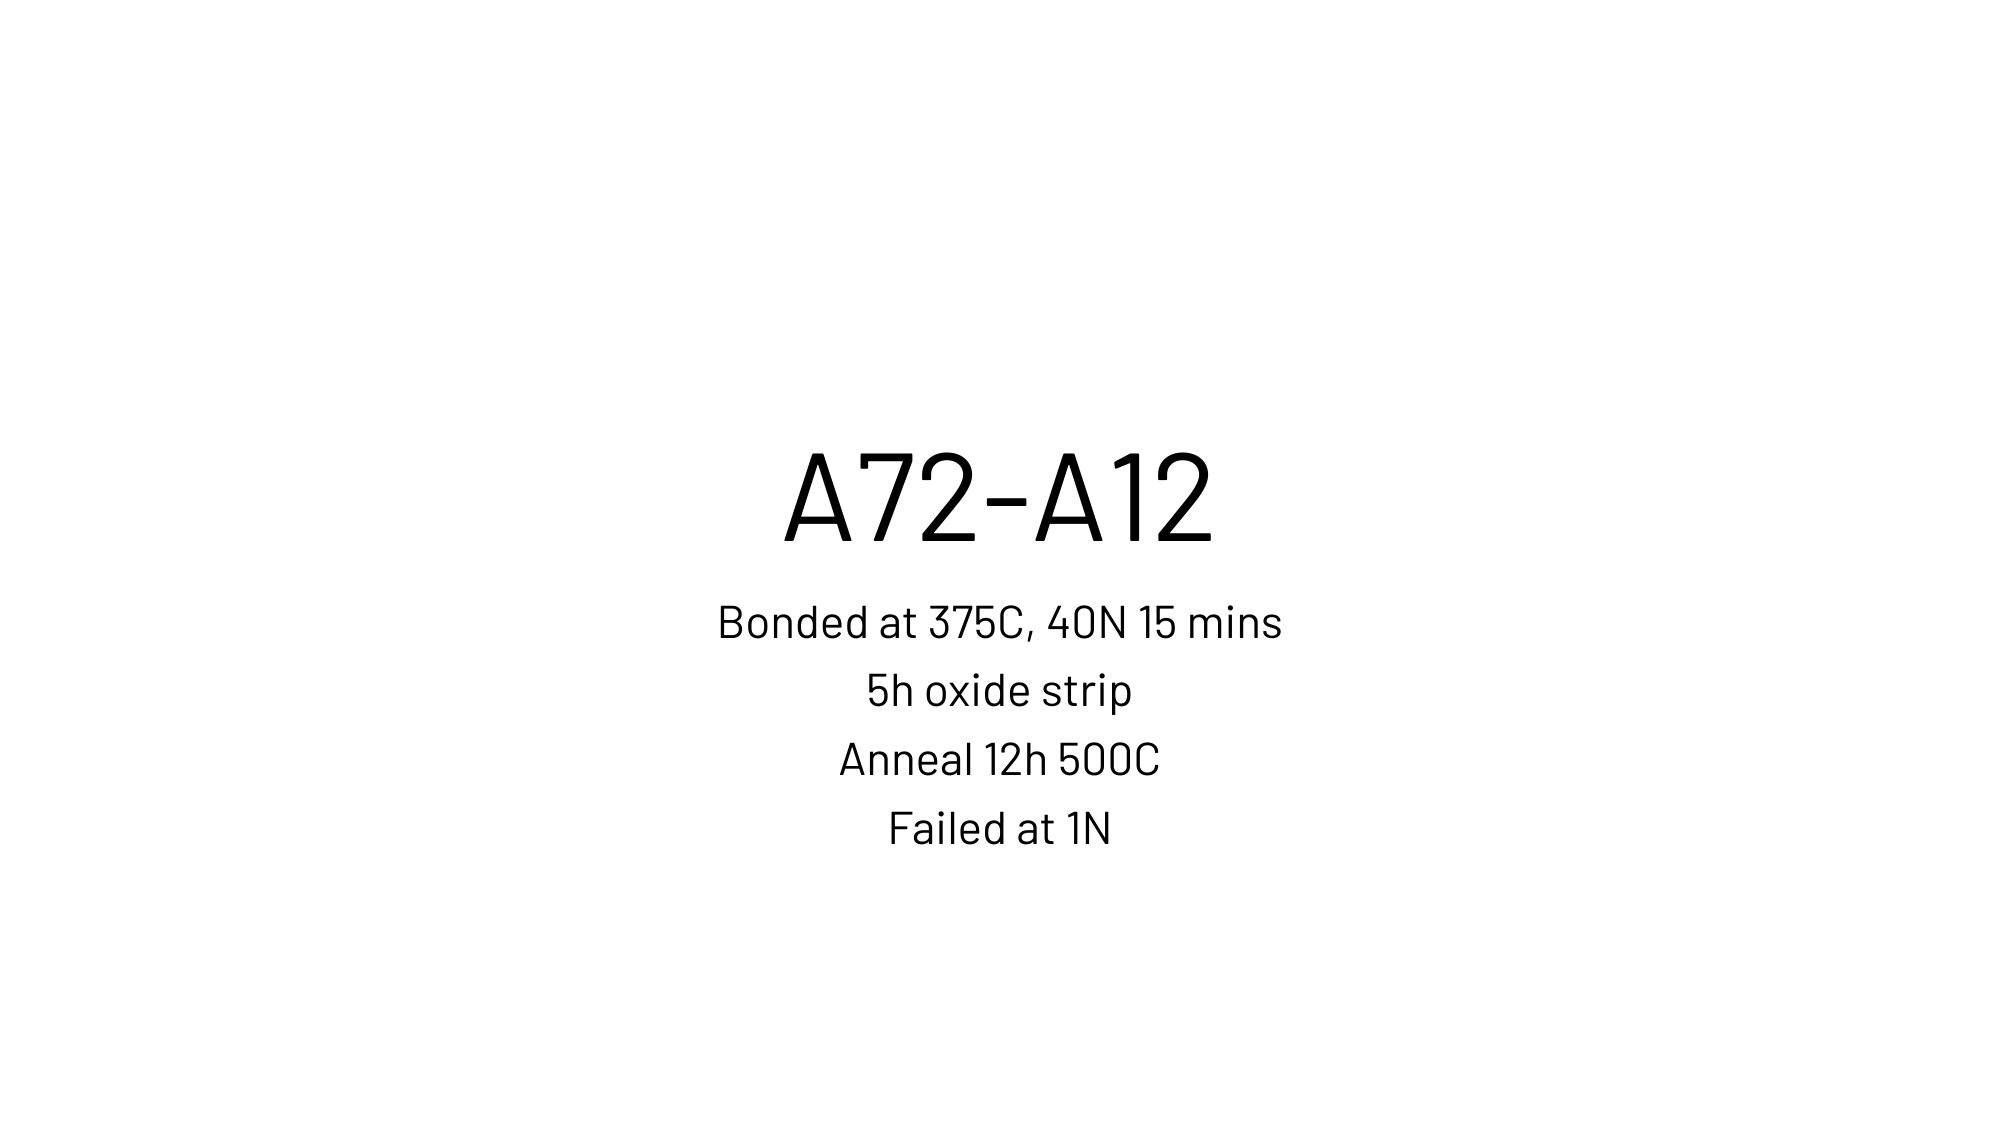

# A72-A12
Bonded at 375C, 40N 15 mins
5h oxide strip
Anneal 12h 500C
Failed at 1N